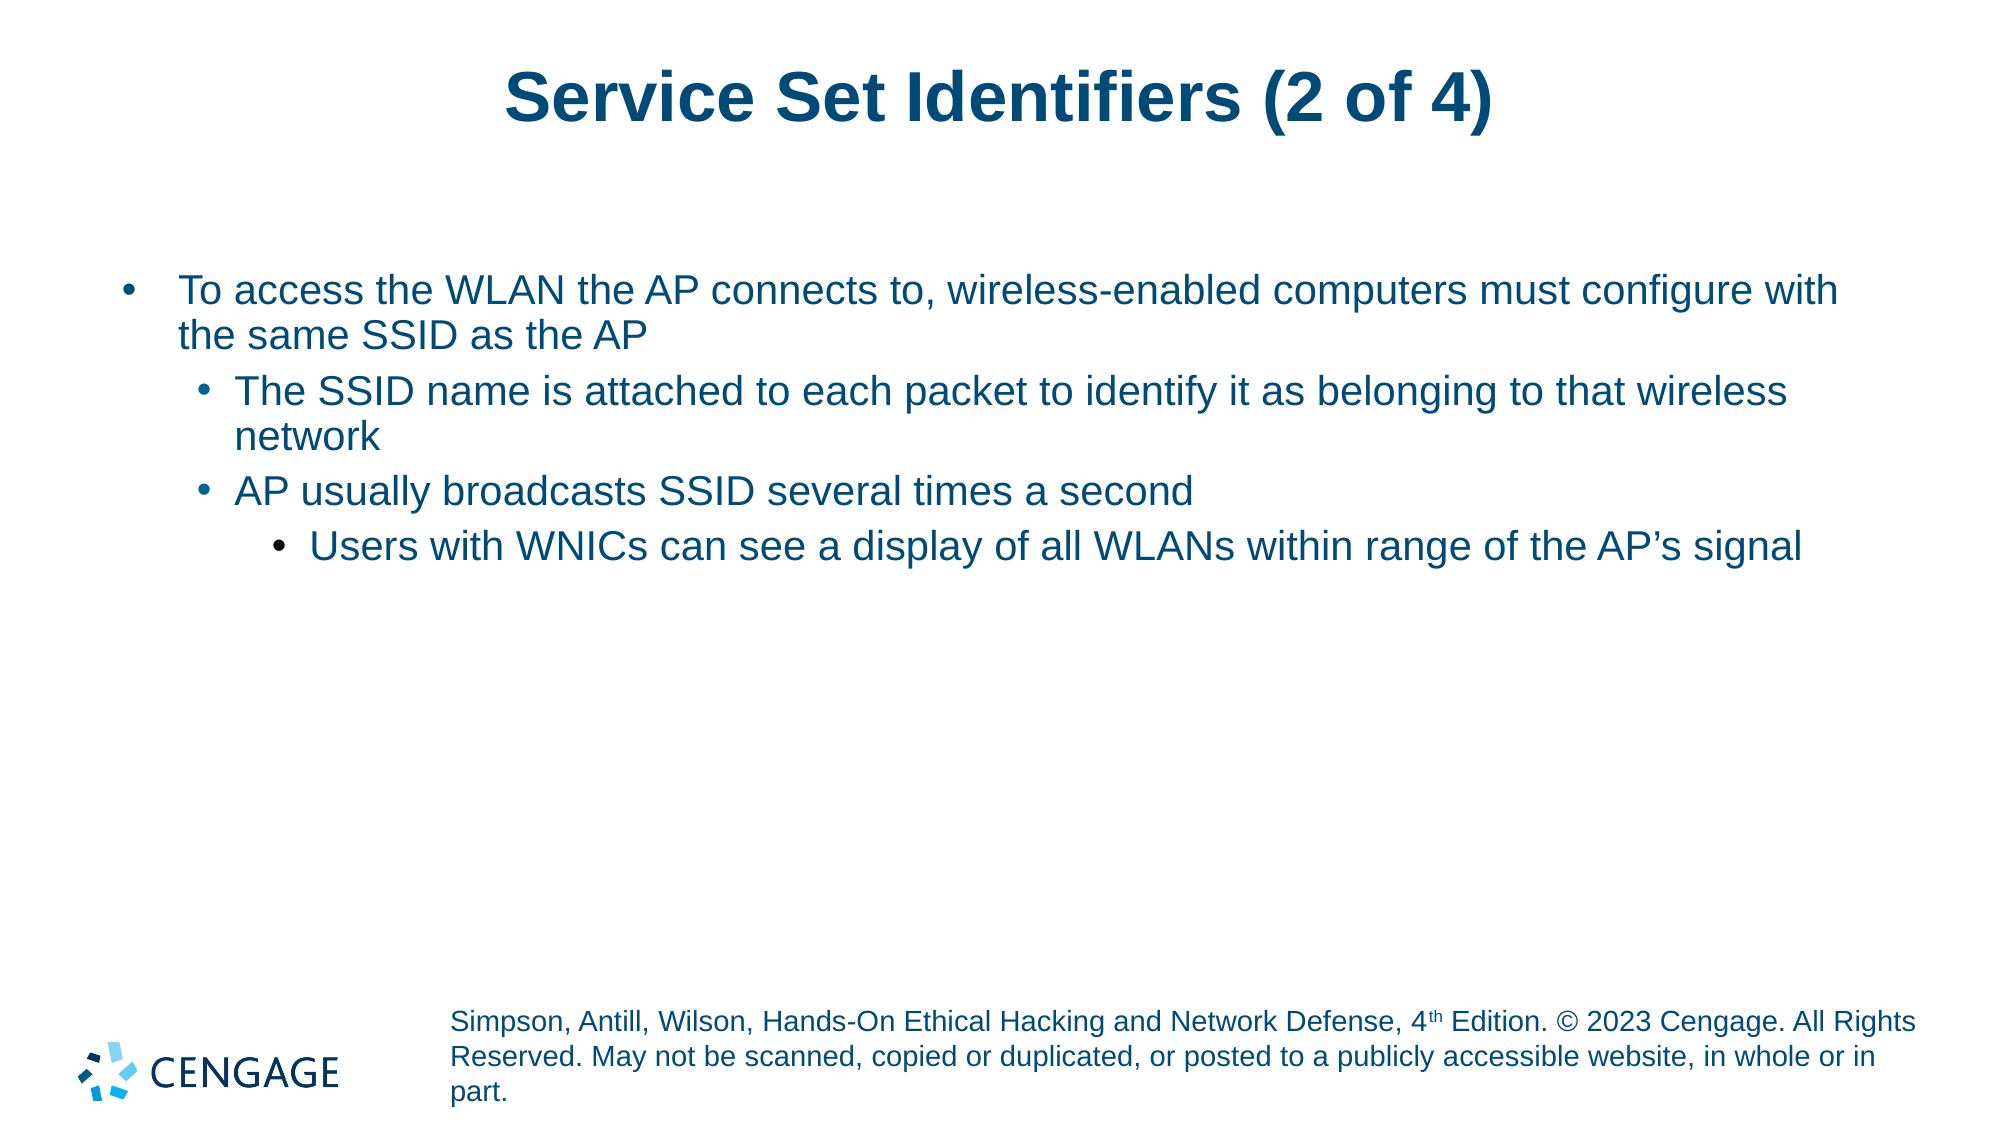

# Service Set Identifiers (2 of 4)
To access the WLAN the AP connects to, wireless-enabled computers must configure with the same SSID as the AP
The SSID name is attached to each packet to identify it as belonging to that wireless network
AP usually broadcasts SSID several times a second
Users with WNICs can see a display of all WLANs within range of the AP’s signal